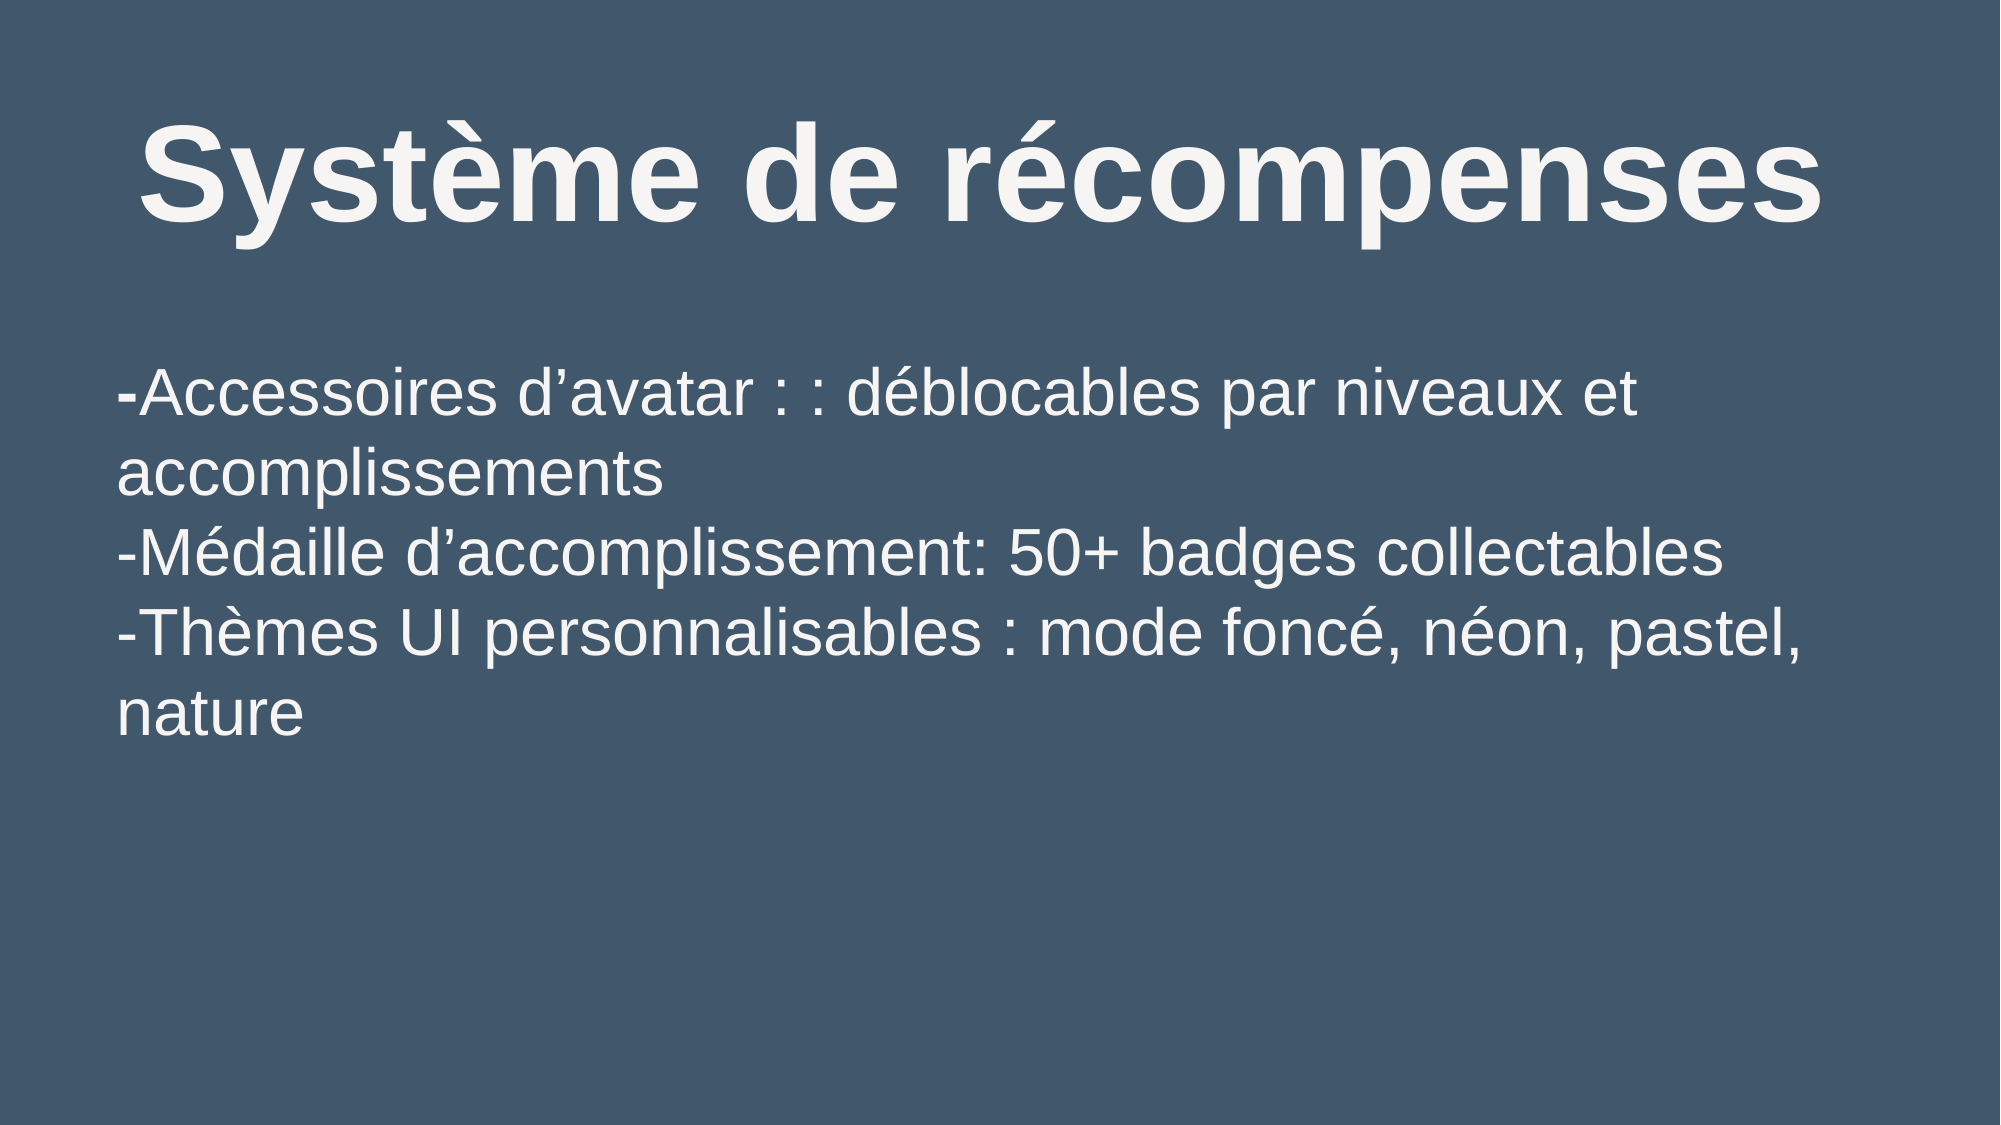

Système de récompenses
-Accessoires d’avatar : : déblocables par niveaux et accomplissements
-Médaille d’accomplissement: 50+ badges collectables
-Thèmes UI personnalisables : mode foncé, néon, pastel, nature